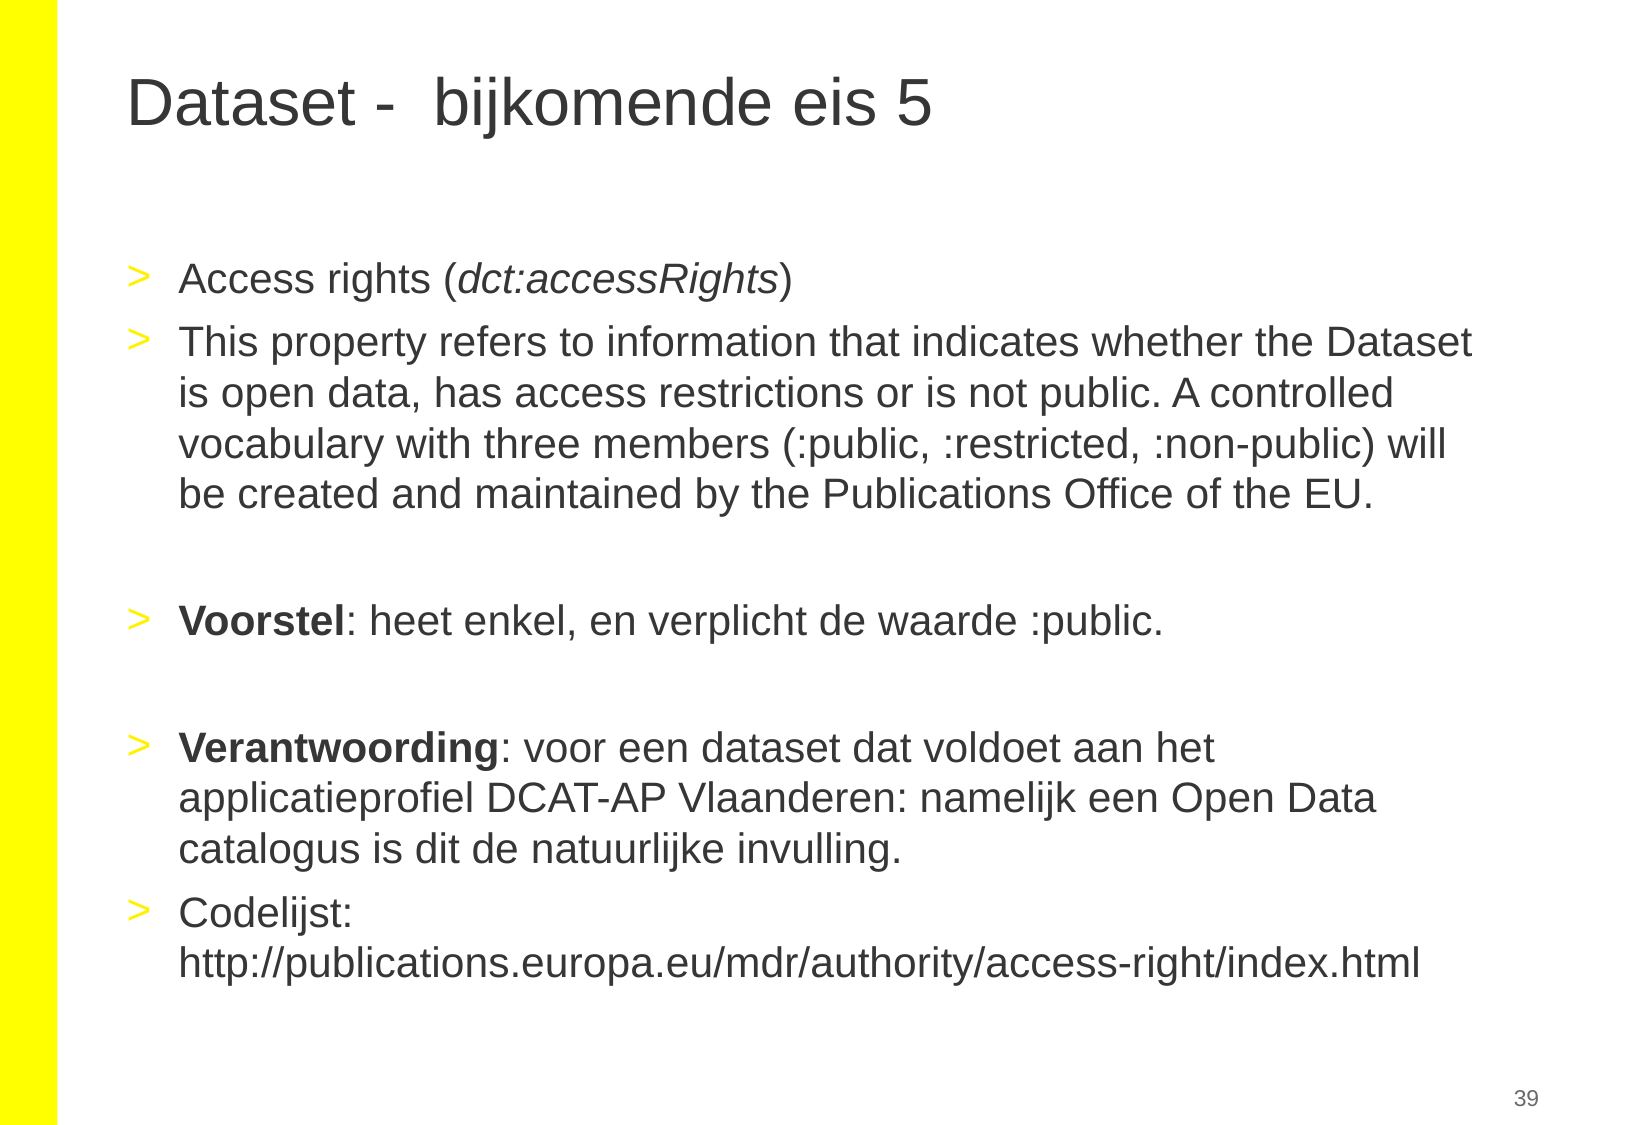

# Dataset -  bijkomende eis 5
Access rights (dct:accessRights)
This property refers to information that indicates whether the Dataset is open data, has access restrictions or is not public. A controlled vocabulary with three members (:public, :restricted, :non-public) will be created and maintained by the Publications Office of the EU.

Voorstel: heet enkel, en verplicht de waarde :public.

Verantwoording: voor een dataset dat voldoet aan het applicatieprofiel DCAT-AP Vlaanderen: namelijk een Open Data catalogus is dit de natuurlijke invulling.
Codelijst: http://publications.europa.eu/mdr/authority/access-right/index.html

39